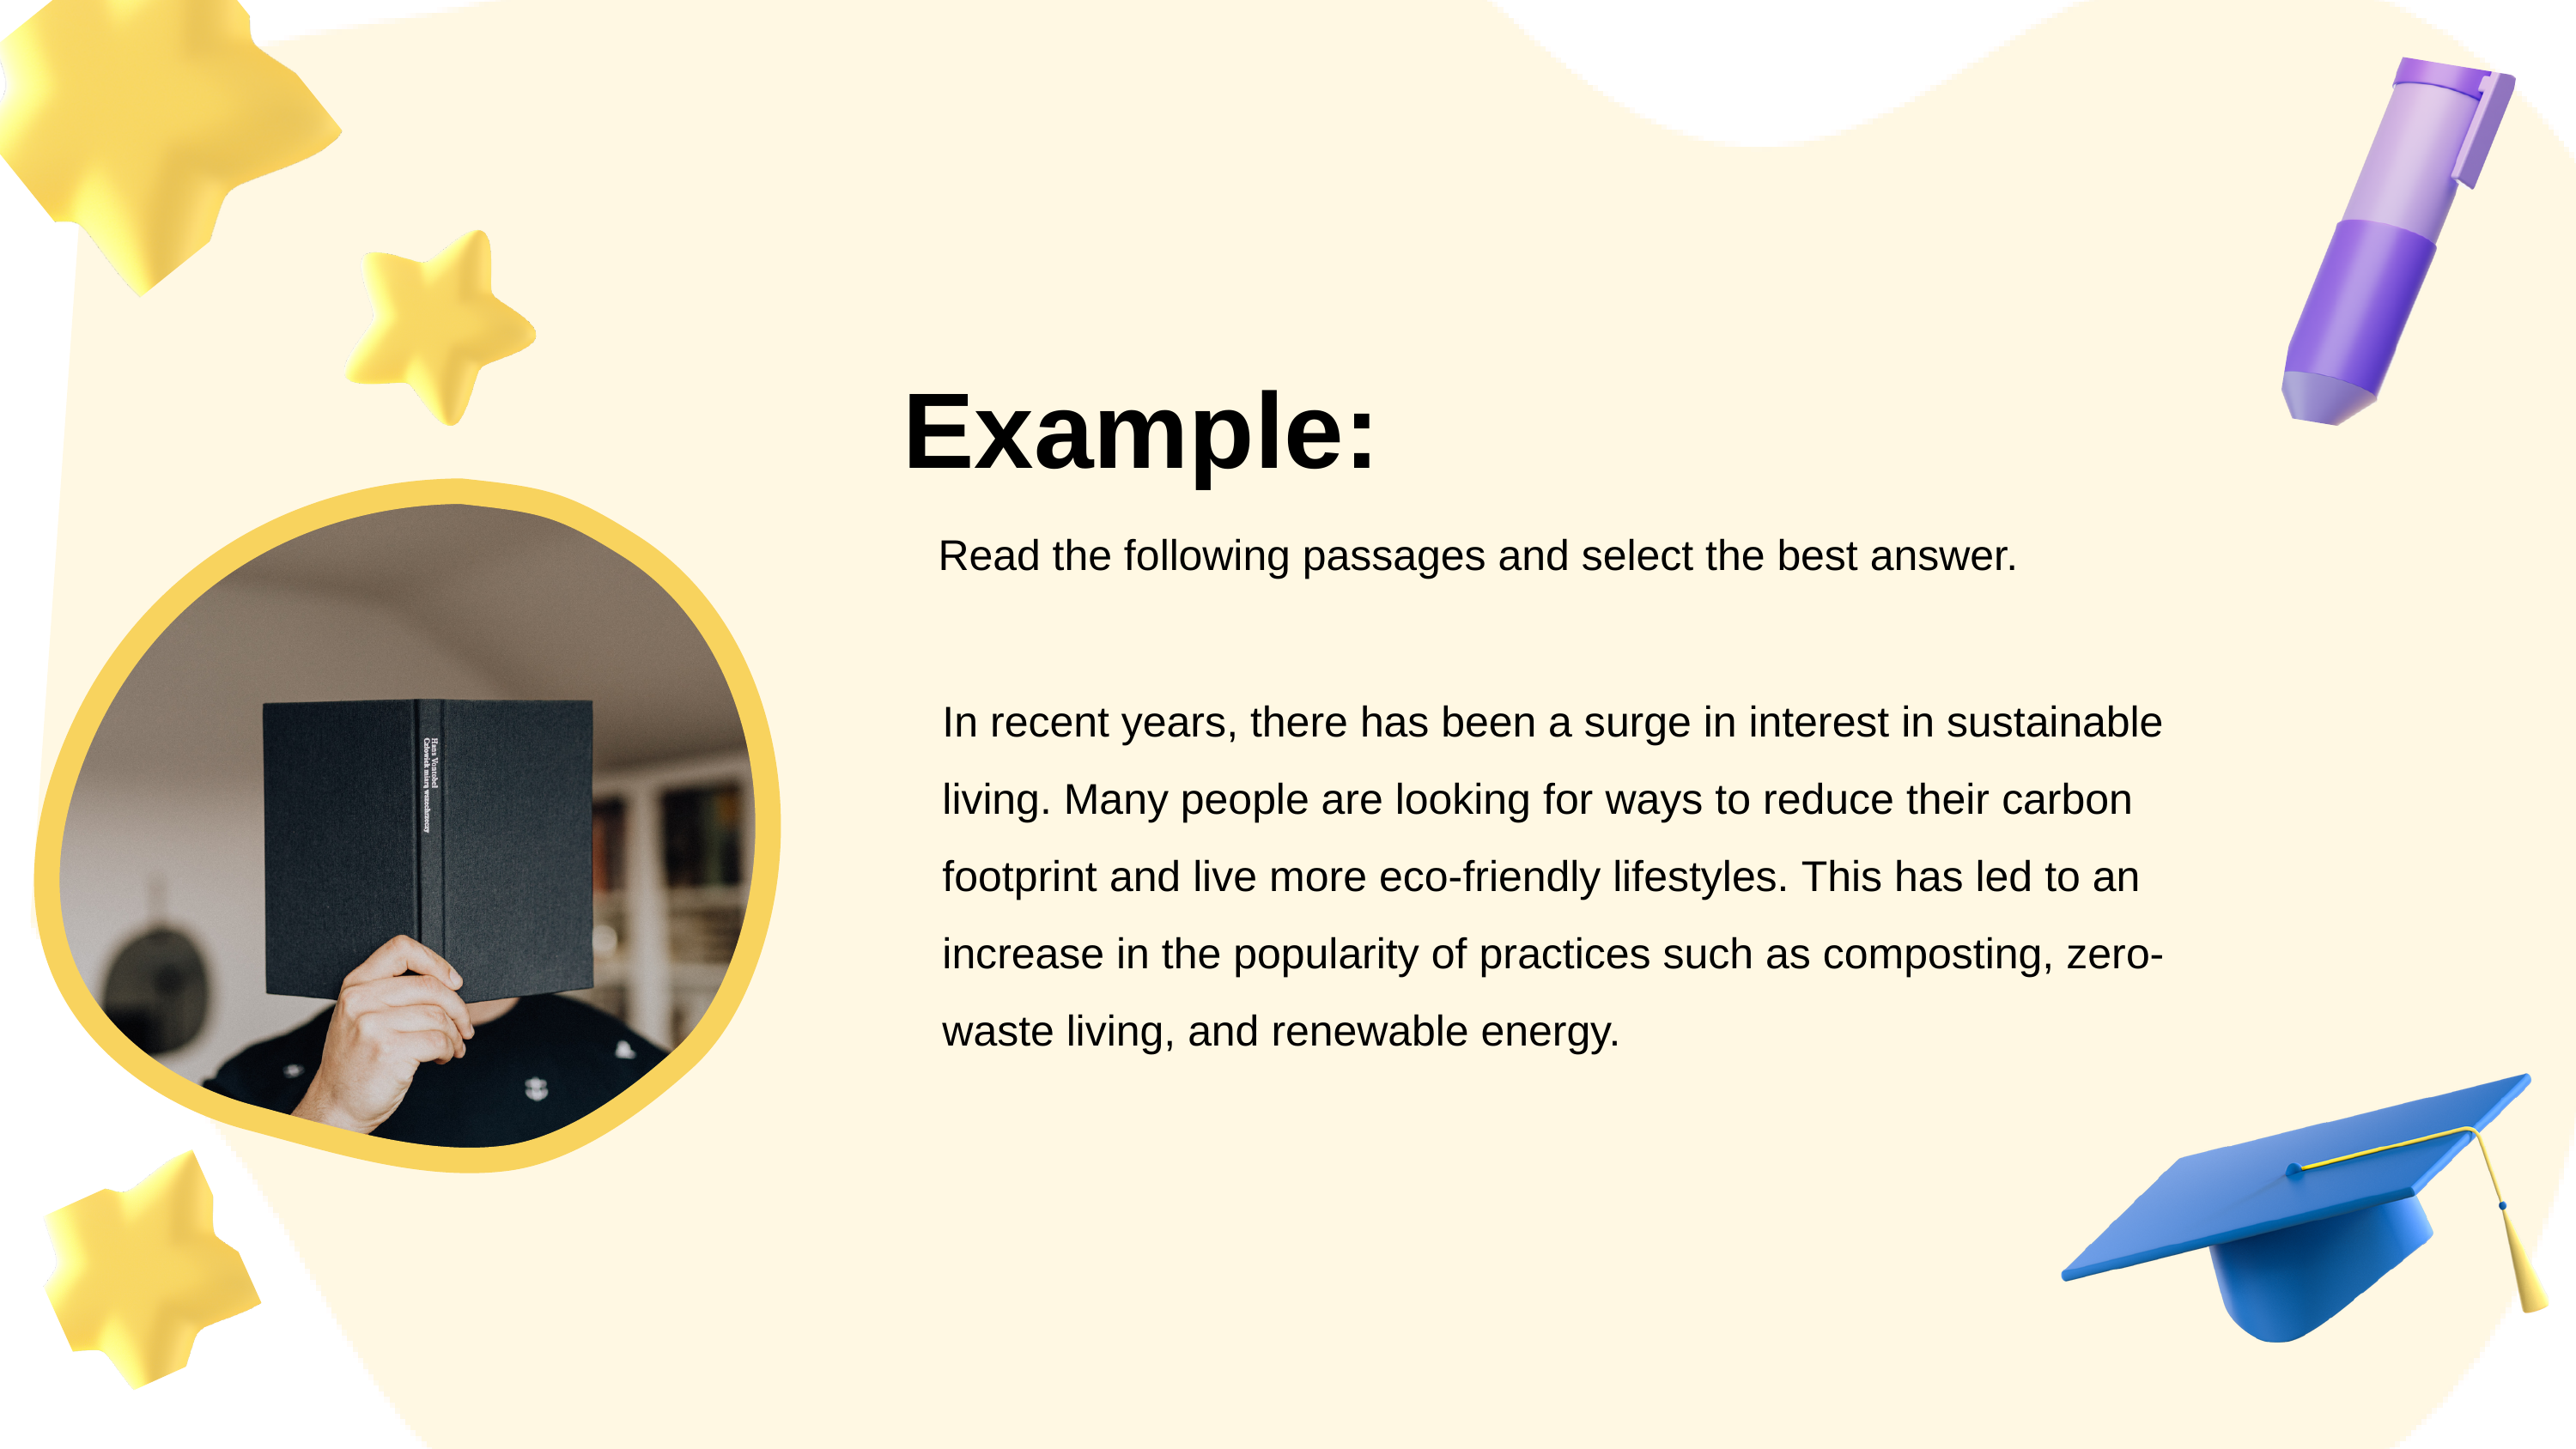

Example:
     Read the following passages and select the best answer.

In recent years, there has been a surge in interest in sustainable living. Many people are looking for ways to reduce their carbon footprint and live more eco-friendly lifestyles. This has led to an increase in the popularity of practices such as composting, zero-waste living, and renewable energy.